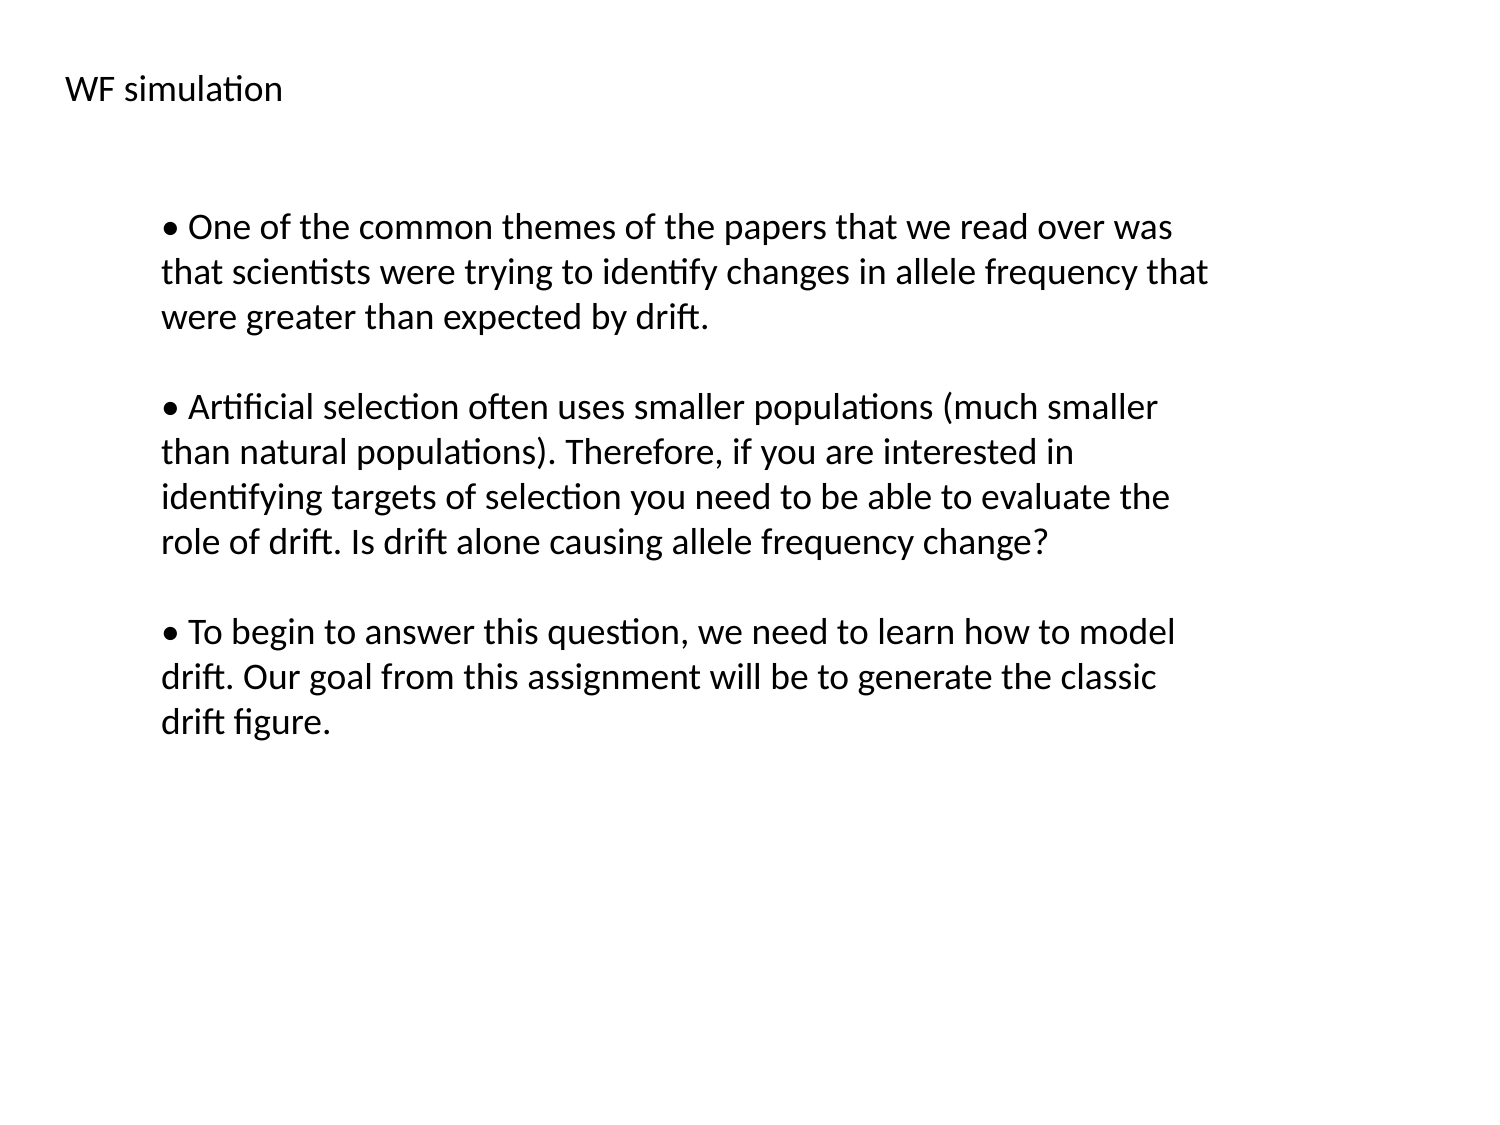

WF simulation
• One of the common themes of the papers that we read over was that scientists were trying to identify changes in allele frequency that were greater than expected by drift.

• Artificial selection often uses smaller populations (much smaller than natural populations). Therefore, if you are interested in identifying targets of selection you need to be able to evaluate the role of drift. Is drift alone causing allele frequency change?

• To begin to answer this question, we need to learn how to model drift. Our goal from this assignment will be to generate the classic drift figure.